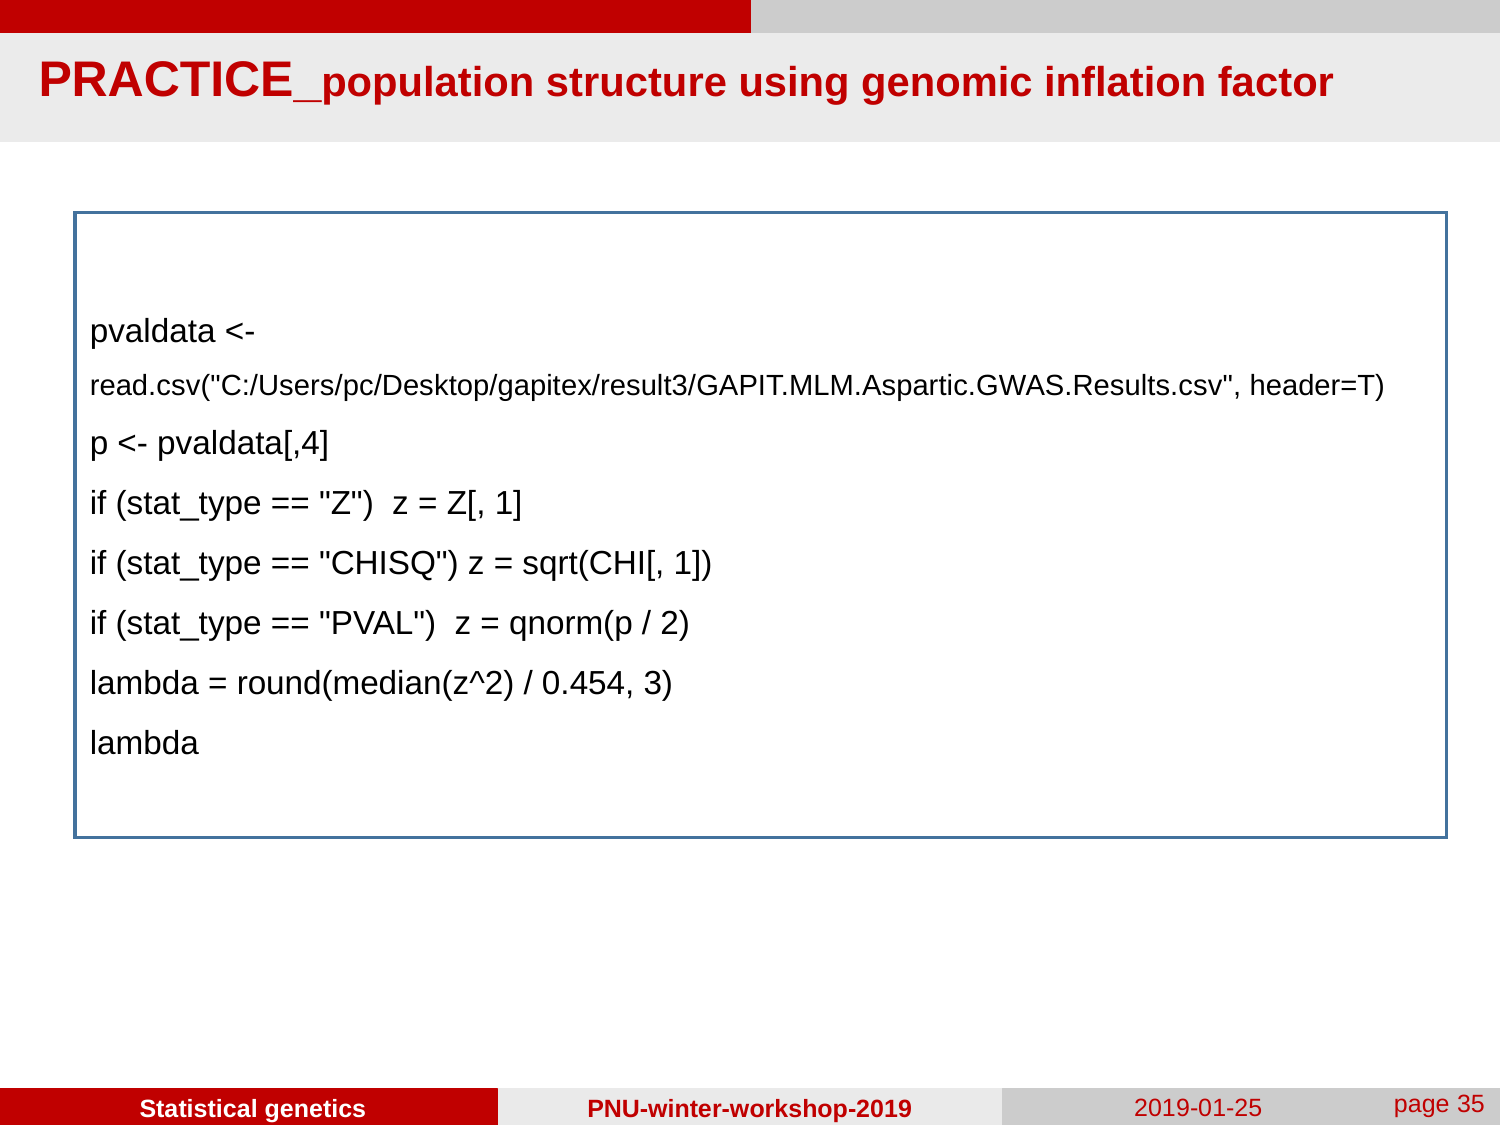

# PRACTICE_population structure using genomic inflation factor
pvaldata <-
read.csv("C:/Users/pc/Desktop/gapitex/result3/GAPIT.MLM.Aspartic.GWAS.Results.csv", header=T)
p <- pvaldata[,4]
if (stat_type == "Z")  z = Z[, 1]
if (stat_type == "CHISQ") z = sqrt(CHI[, 1])
if (stat_type == "PVAL")  z = qnorm(p / 2)
lambda = round(median(z^2) / 0.454, 3)
lambda
PNU-winter-workshop-2019
2019-01-25
page 35